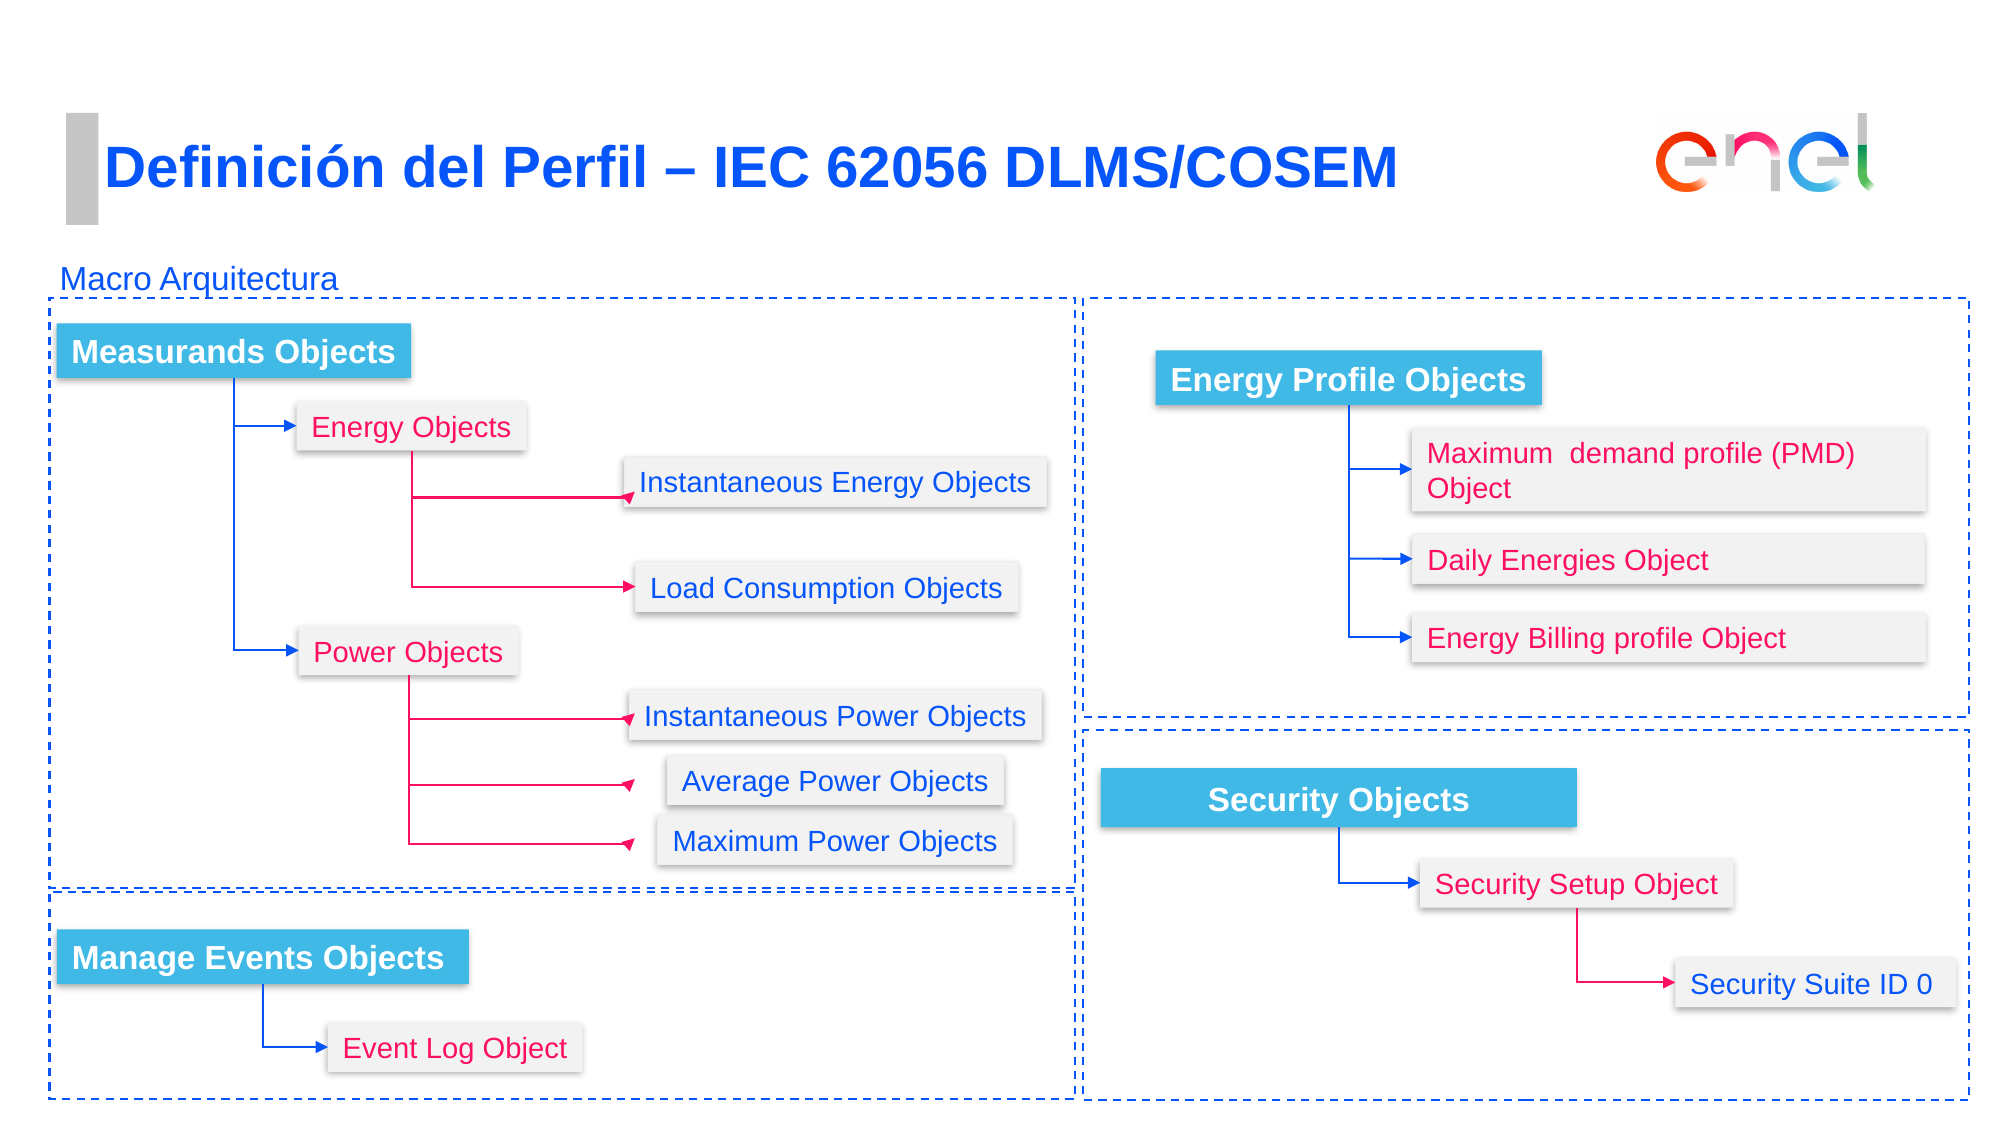

# Definición del Perfil – IEC 62056 DLMS/COSEM
Macro Arquitectura

Measurands Objects
Energy Profile Objects
Energy Objects
Maximum  demand profile (PMD) Object
Instantaneous Energy Objects
Daily Energies Object
Load Consumption Objects
Energy Billing profile Object
Power Objects
Instantaneous Power Objects

Average Power Objects
Security Objects
Maximum Power Objects
Security Setup Object

Manage Events Objects
Security Suite ID 0
Event Log Object